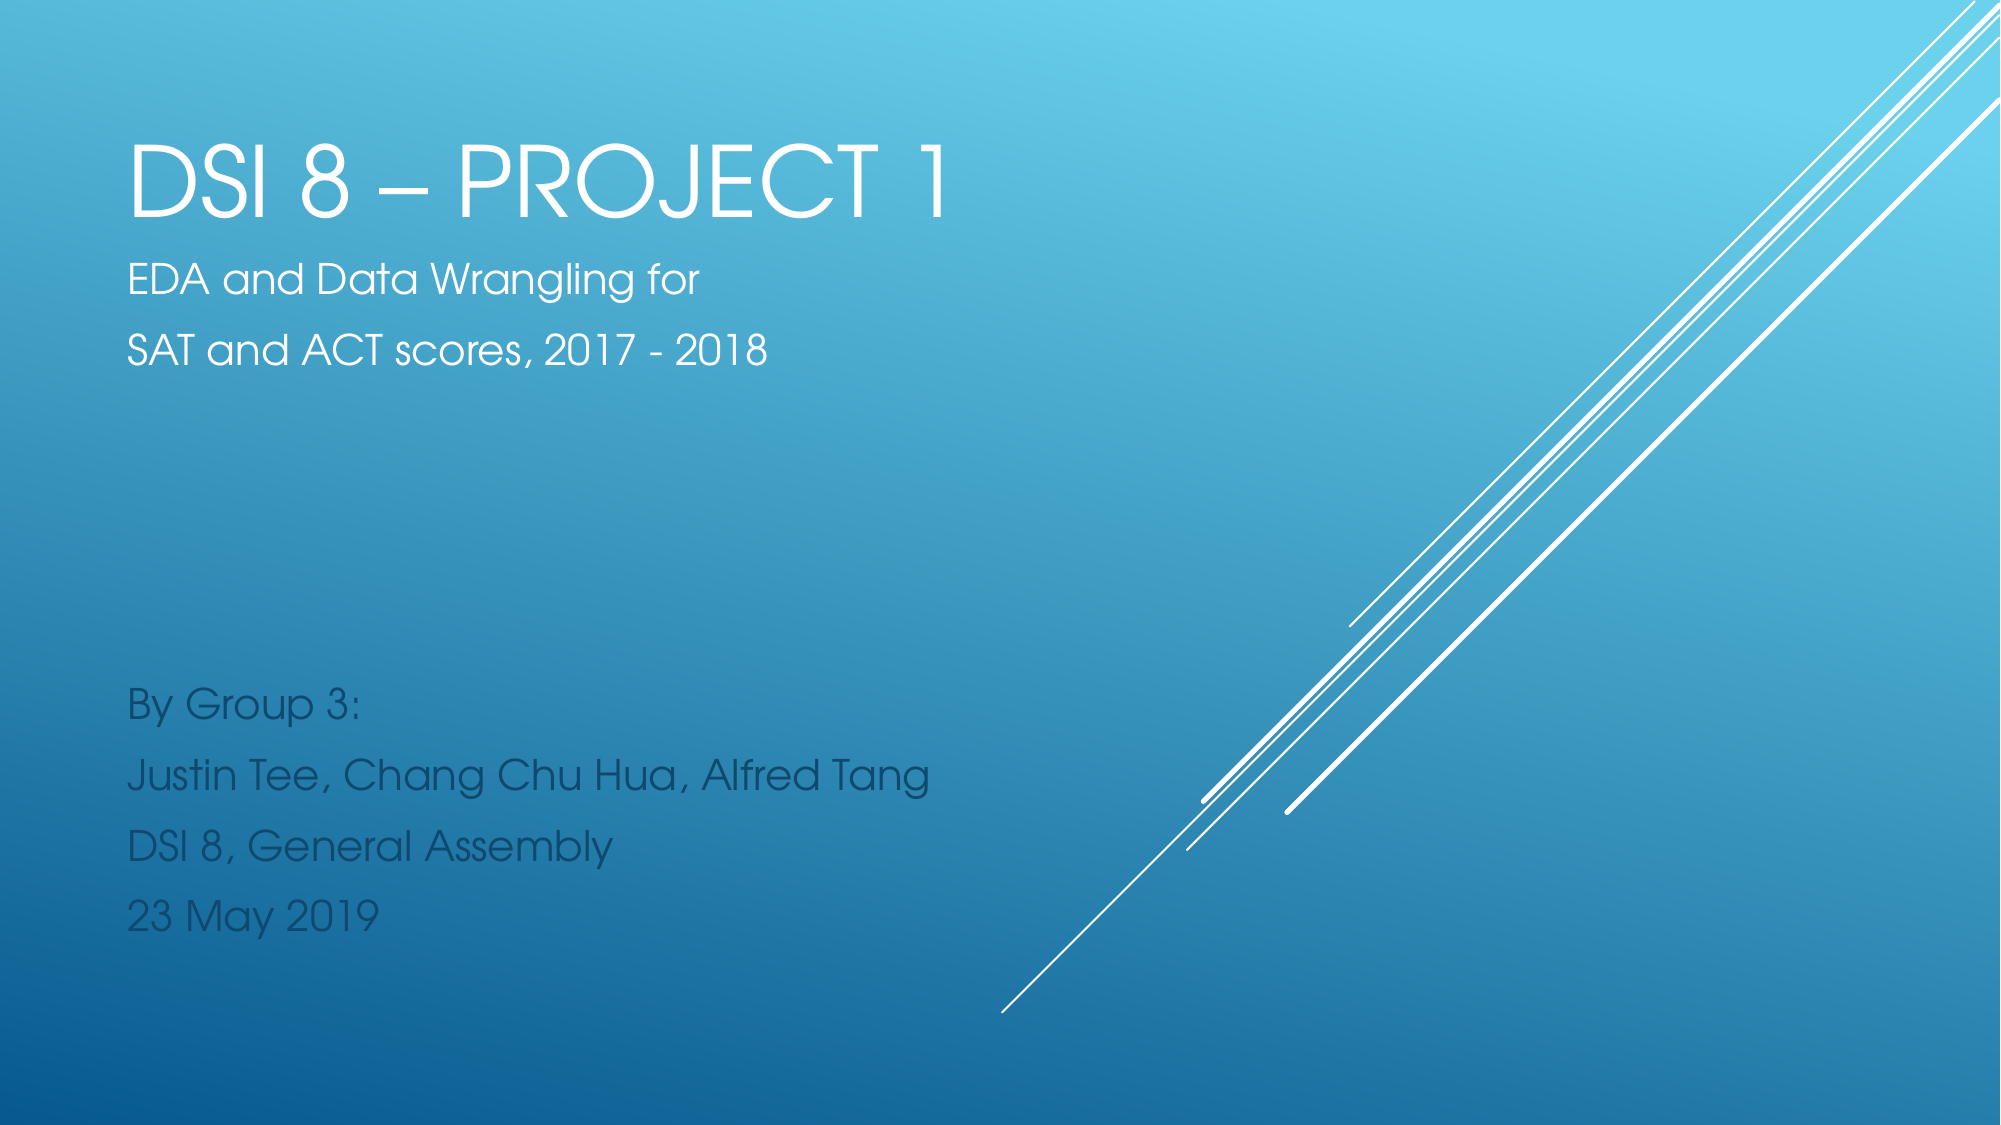

# DSI 8 – Project 1
EDA and Data Wrangling for
SAT and ACT scores, 2017 - 2018

By Group 3:
Justin Tee, Chang Chu Hua, Alfred Tang
DSI 8, General Assembly
23 May 2019